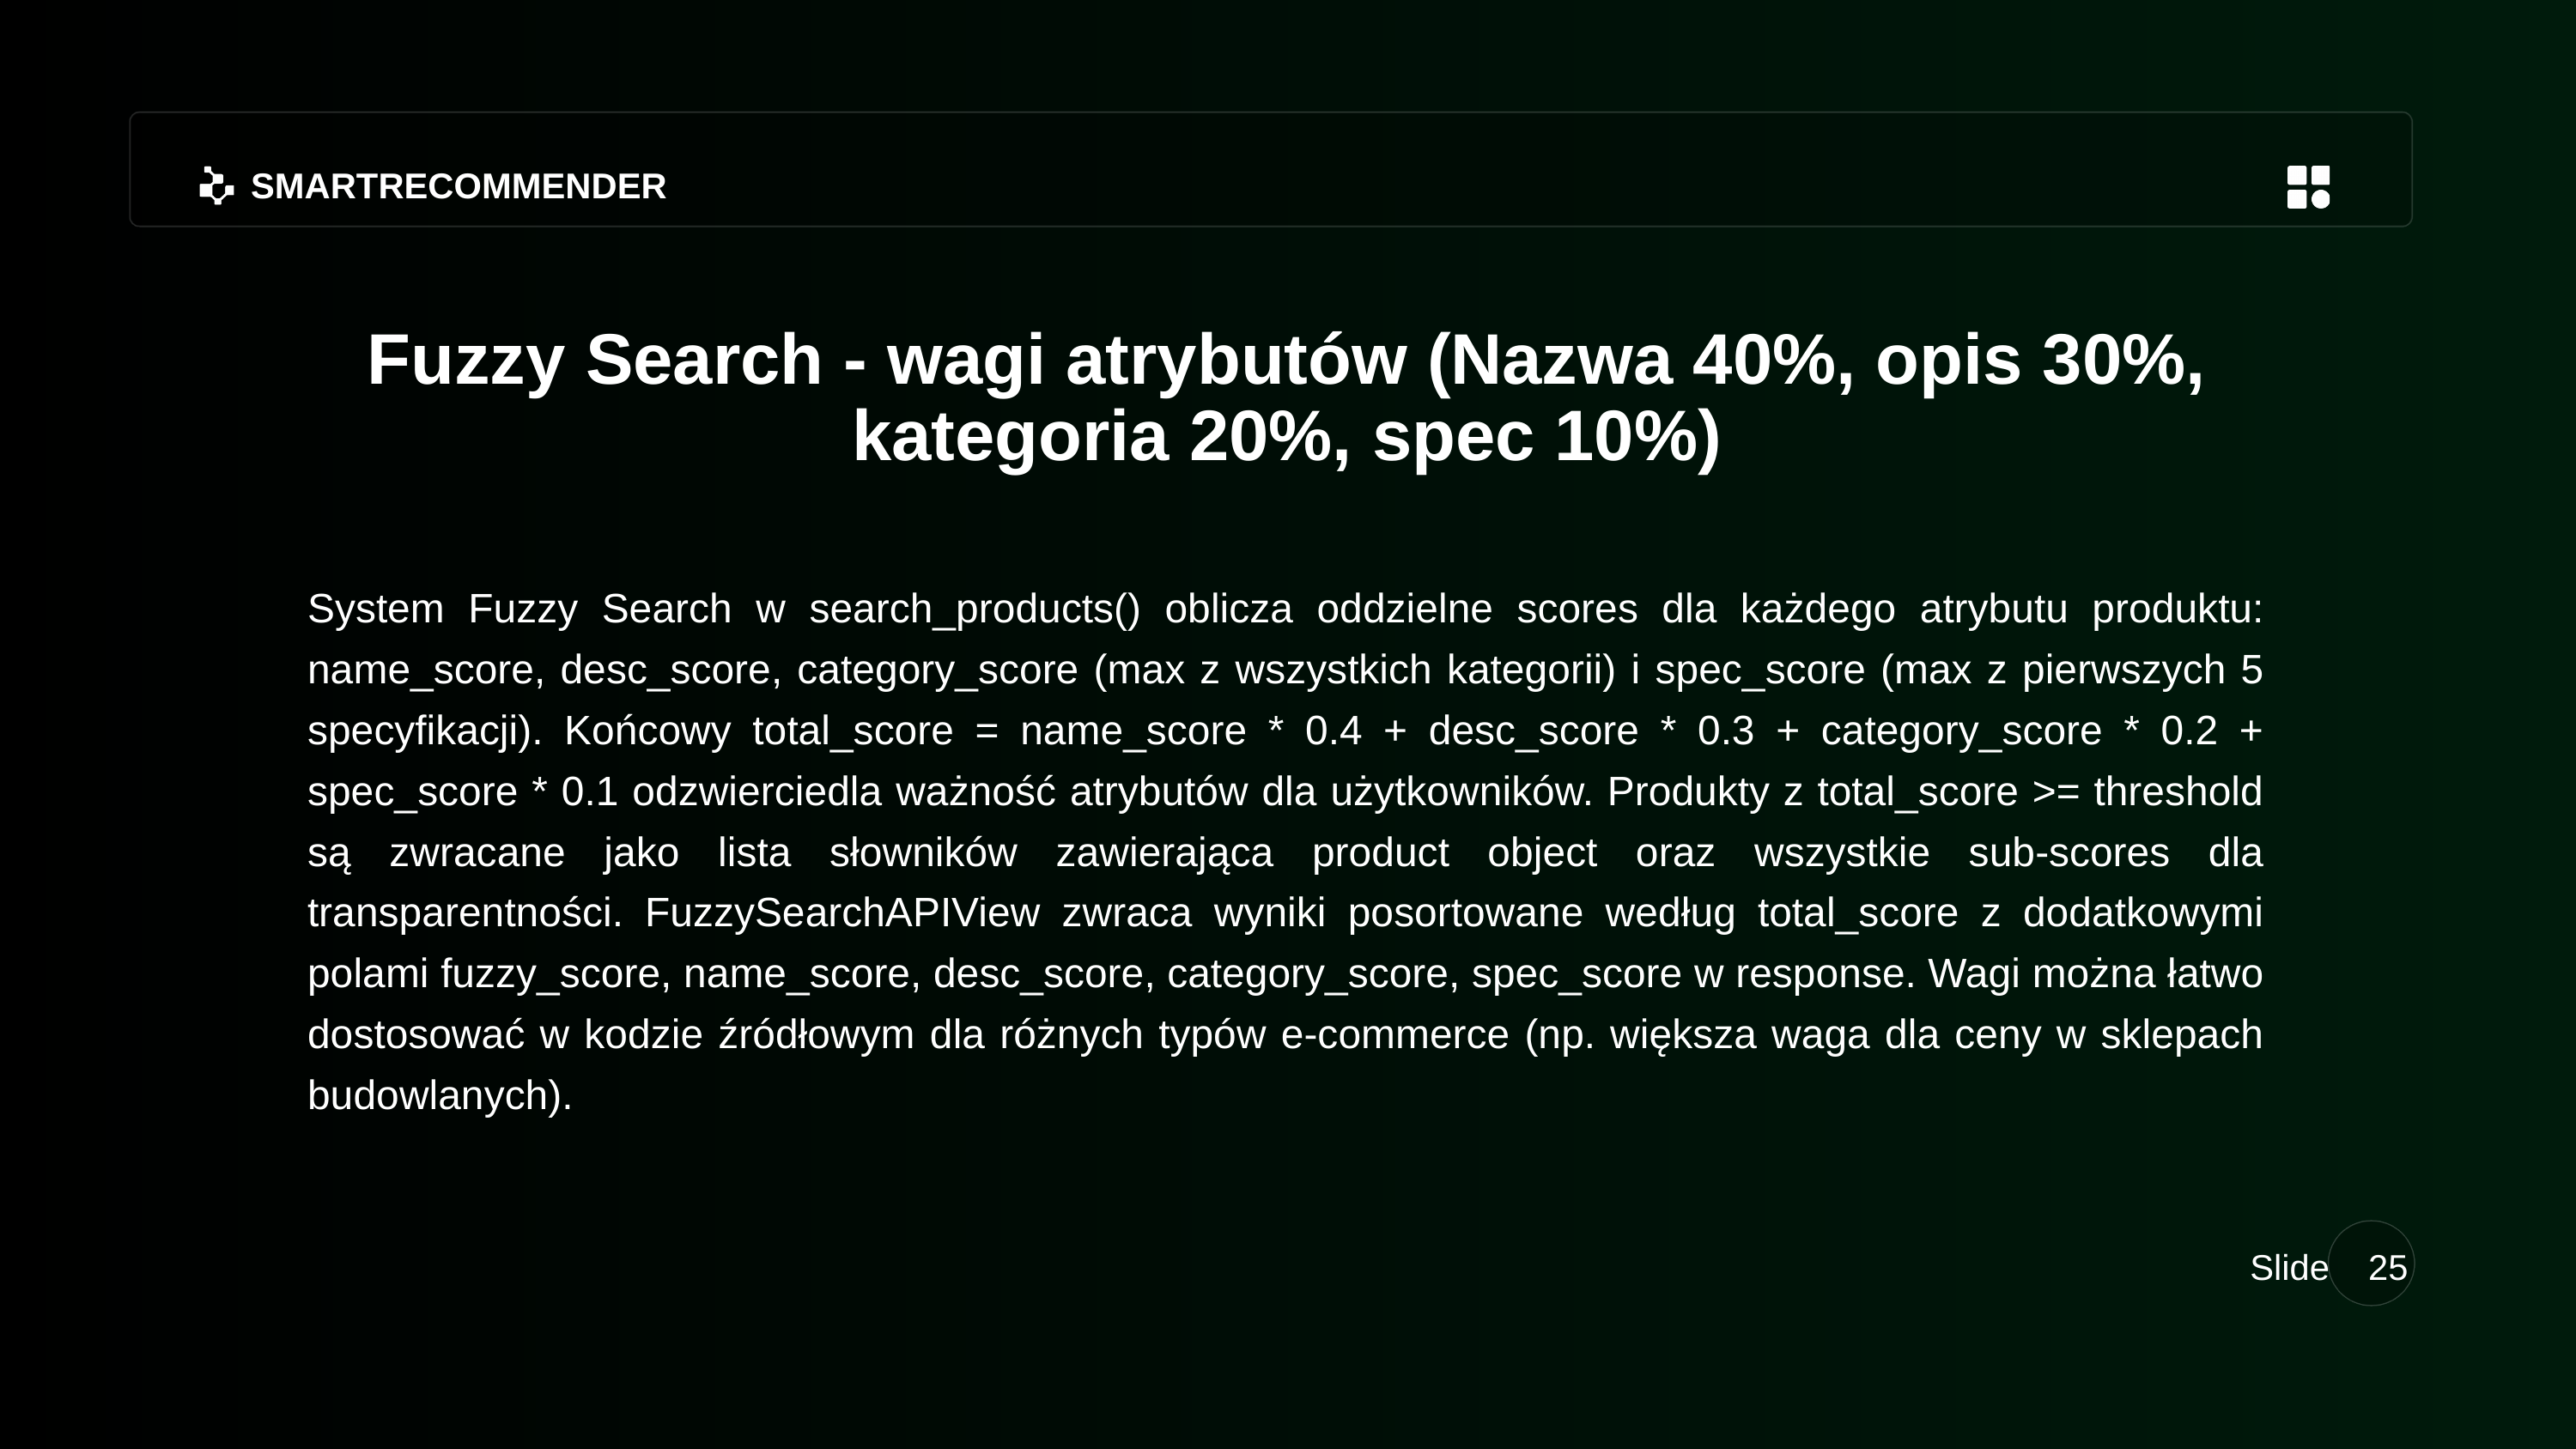

SMARTRECOMMENDER
Fuzzy Search - wagi atrybutów (Nazwa 40%, opis 30%, kategoria 20%, spec 10%)
System Fuzzy Search w search_products() oblicza oddzielne scores dla każdego atrybutu produktu: name_score, desc_score, category_score (max z wszystkich kategorii) i spec_score (max z pierwszych 5 specyfikacji). Końcowy total_score = name_score * 0.4 + desc_score * 0.3 + category_score * 0.2 + spec_score * 0.1 odzwierciedla ważność atrybutów dla użytkowników. Produkty z total_score >= threshold są zwracane jako lista słowników zawierająca product object oraz wszystkie sub-scores dla transparentności. FuzzySearchAPIView zwraca wyniki posortowane według total_score z dodatkowymi polami fuzzy_score, name_score, desc_score, category_score, spec_score w response. Wagi można łatwo dostosować w kodzie źródłowym dla różnych typów e-commerce (np. większa waga dla ceny w sklepach budowlanych).

Slide
25